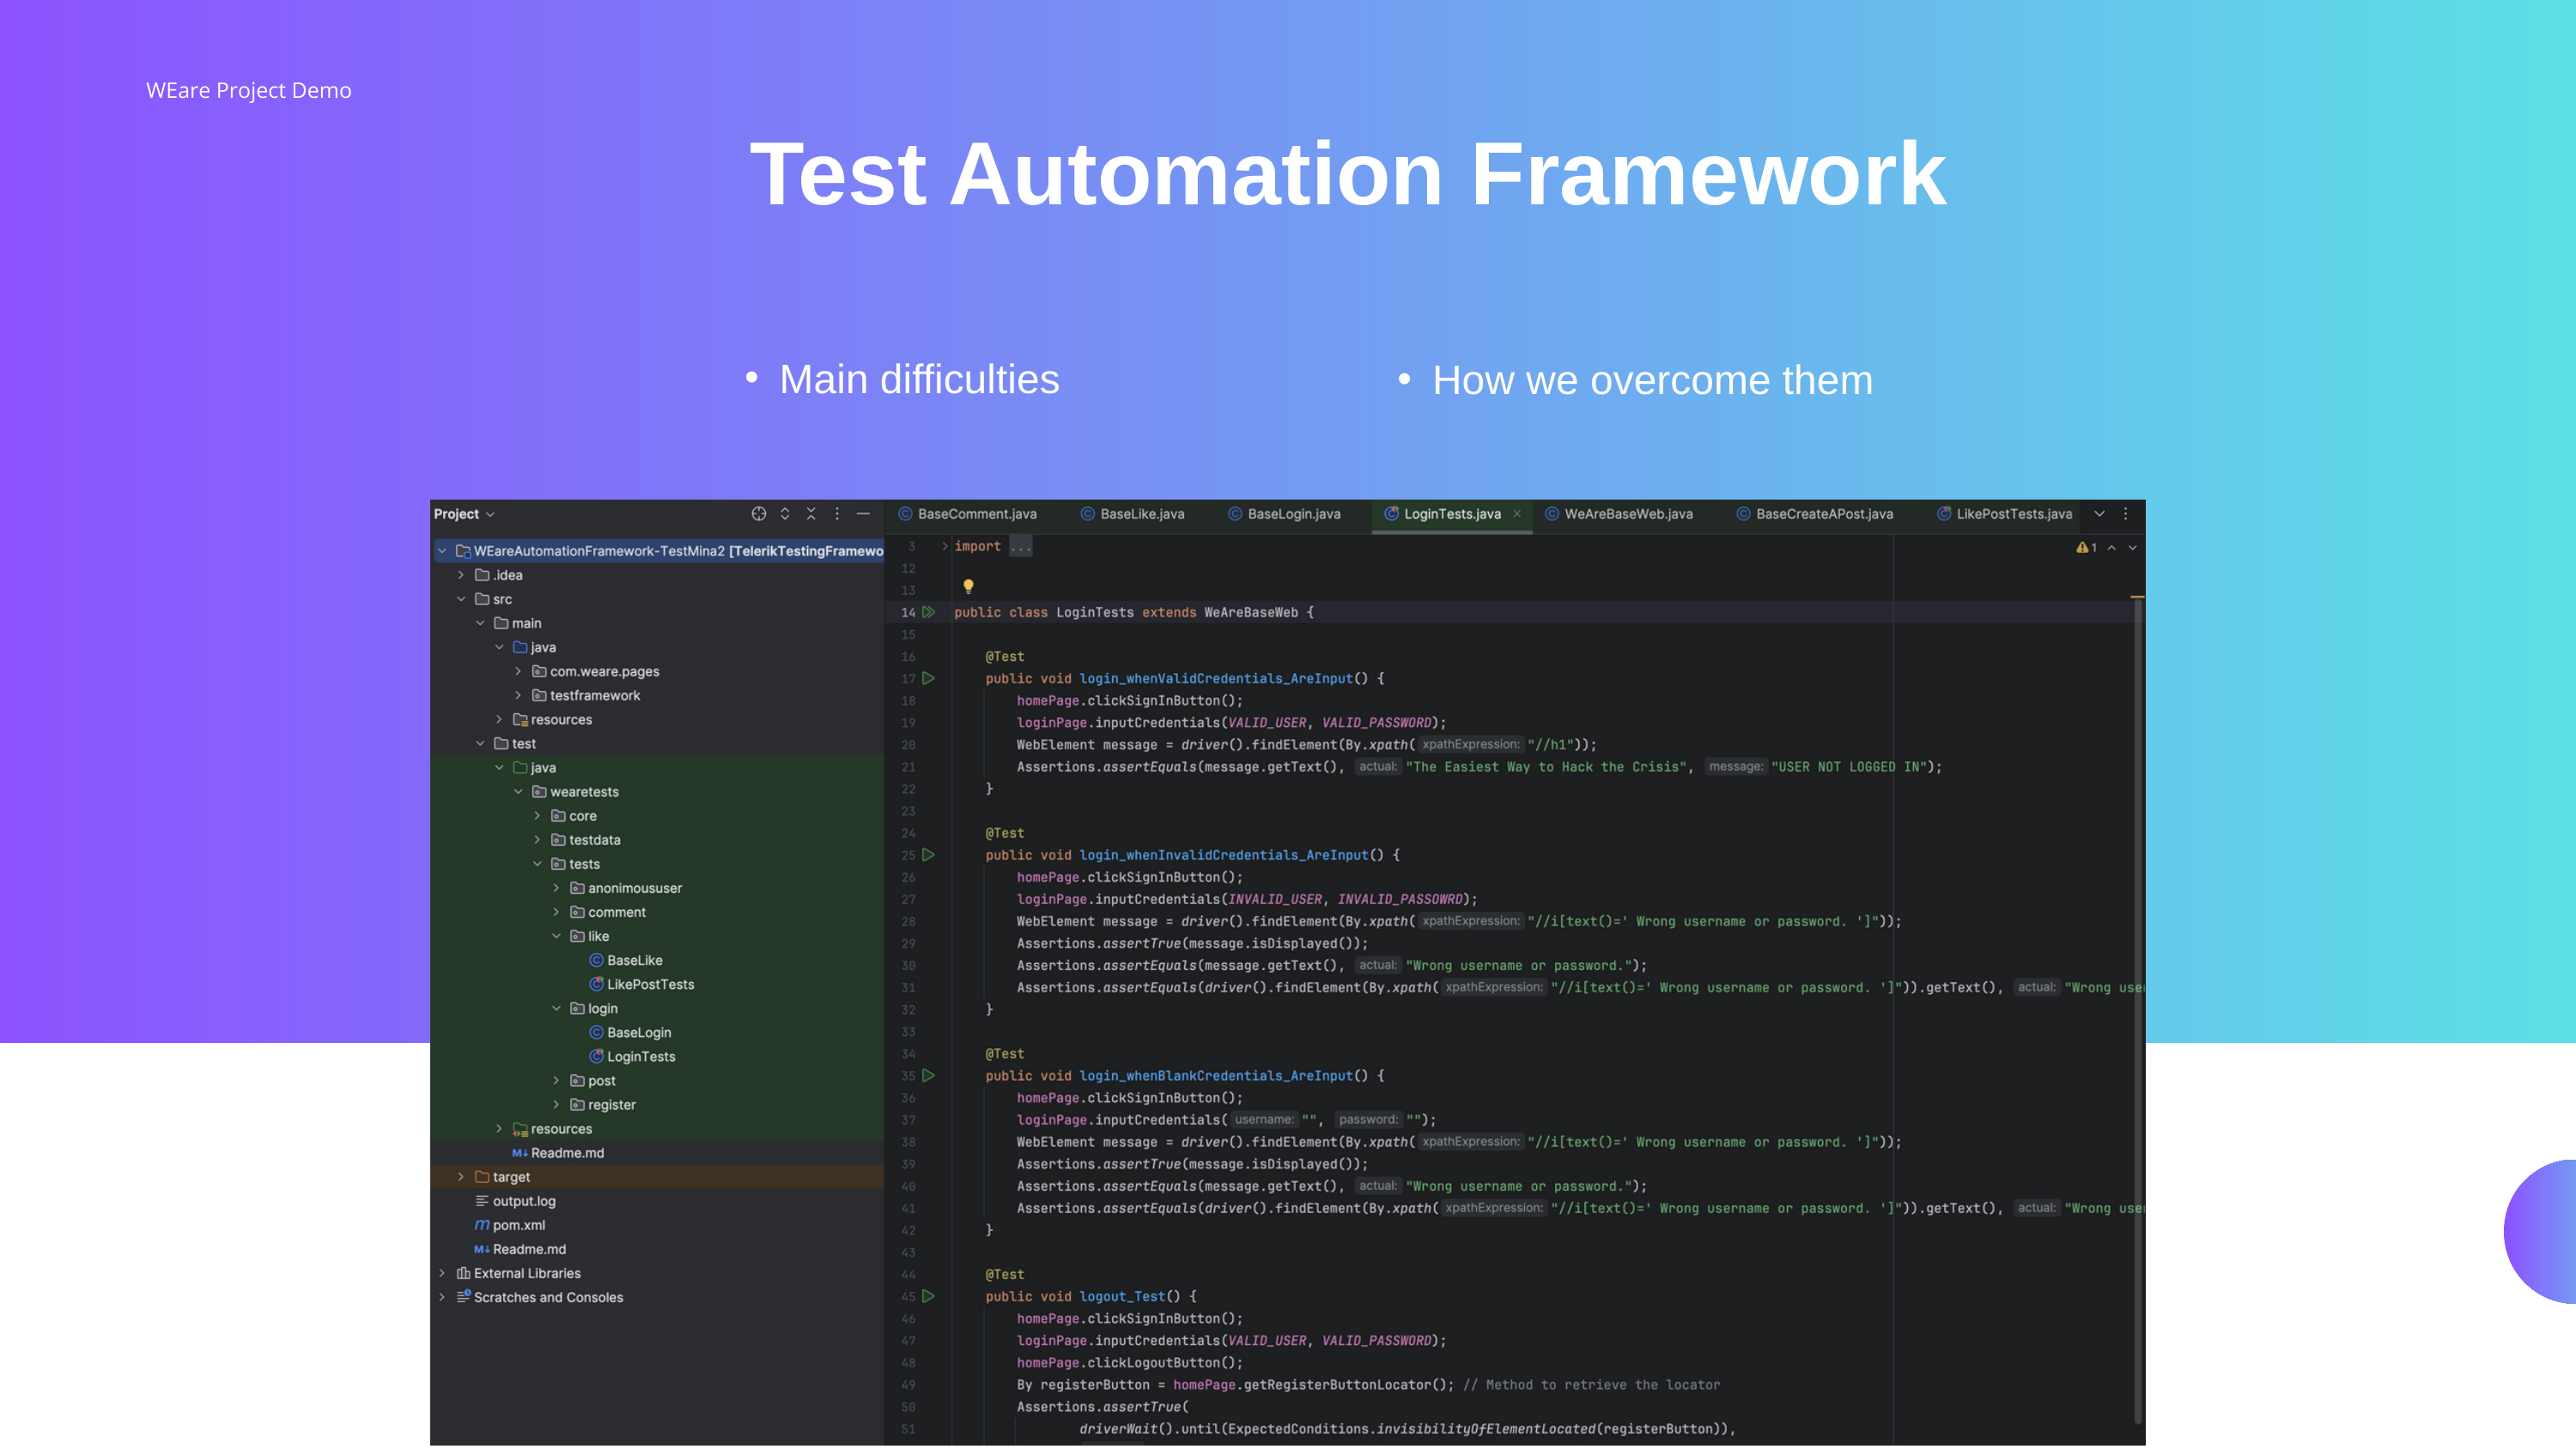

WEare Project Demo
Test Automation Framework

How we overcome them

Main difficulties